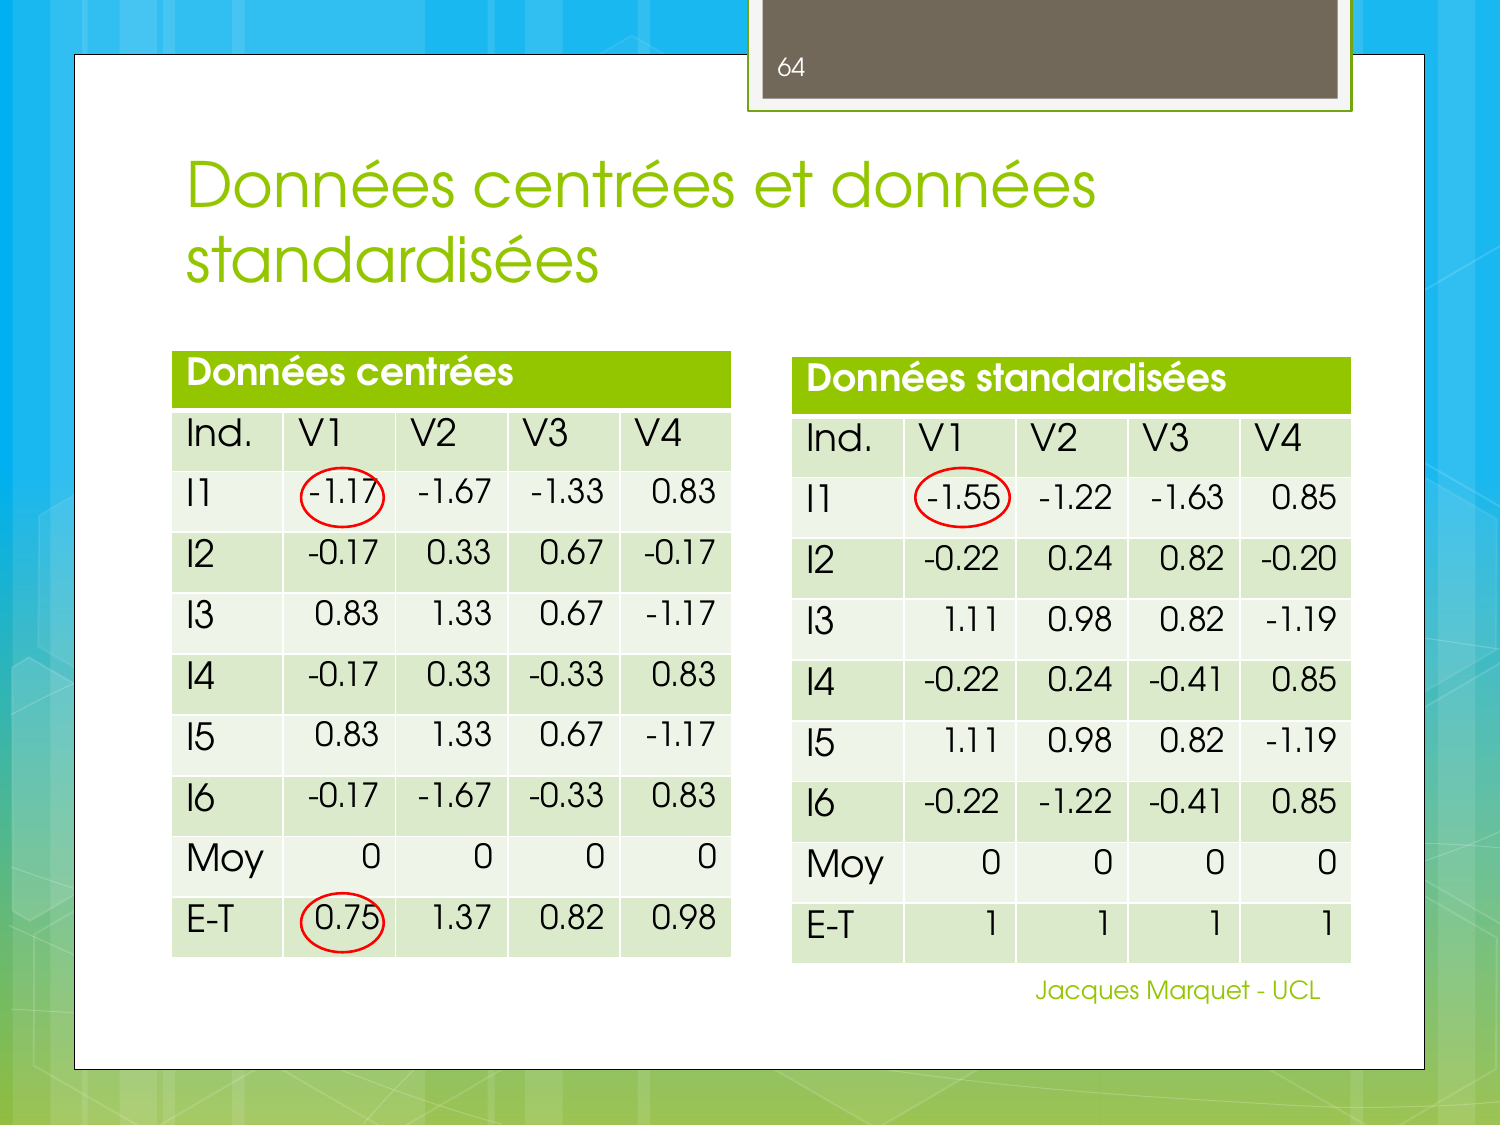

64
# Données centrées et données standardisées
| Données centrées |  |  |  |  |
| --- | --- | --- | --- | --- |
| Ind. | V1 | V2 | V3 | V4 |
| I1 | -1.17 | -1.67 | -1.33 | 0.83 |
| I2 | -0.17 | 0.33 | 0.67 | -0.17 |
| I3 | 0.83 | 1.33 | 0.67 | -1.17 |
| I4 | -0.17 | 0.33 | -0.33 | 0.83 |
| I5 | 0.83 | 1.33 | 0.67 | -1.17 |
| I6 | -0.17 | -1.67 | -0.33 | 0.83 |
| Moy | 0 | 0 | 0 | 0 |
| E-T | 0.75 | 1.37 | 0.82 | 0.98 |
| Données standardisées |  |  |  |  |
| --- | --- | --- | --- | --- |
| Ind. | V1 | V2 | V3 | V4 |
| I1 | -1.55 | -1.22 | -1.63 | 0.85 |
| I2 | -0.22 | 0.24 | 0.82 | -0.20 |
| I3 | 1.11 | 0.98 | 0.82 | -1.19 |
| I4 | -0.22 | 0.24 | -0.41 | 0.85 |
| I5 | 1.11 | 0.98 | 0.82 | -1.19 |
| I6 | -0.22 | -1.22 | -0.41 | 0.85 |
| Moy | 0 | 0 | 0 | 0 |
| E-T | 1 | 1 | 1 | 1 |

Jacques Marquet - UCL